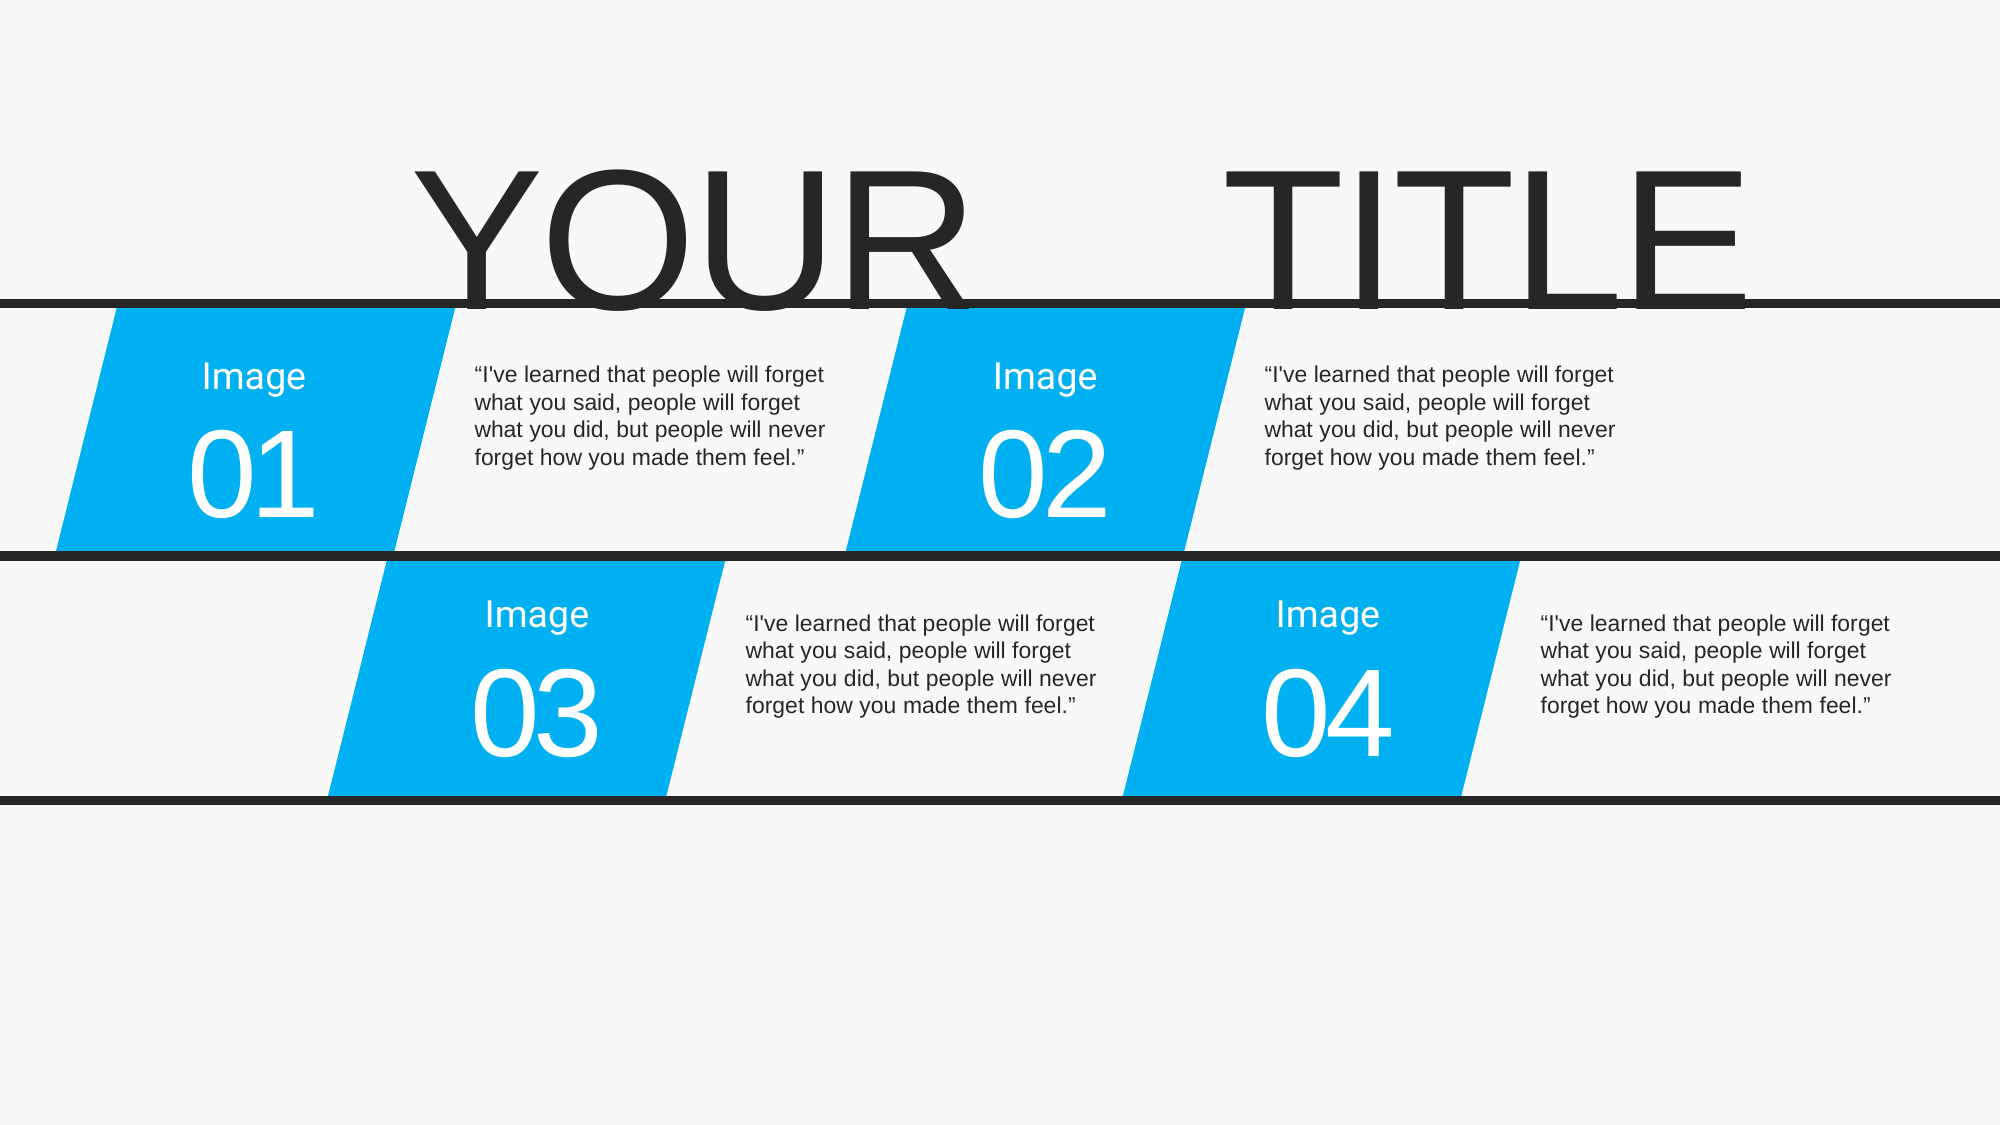

YOUR
TITLE

Image
01

Image
02
“I've learned that people will forget what you said, people will forget what you did, but people will never forget how you made them feel.”
“I've learned that people will forget what you said, people will forget what you did, but people will never forget how you made them feel.”

Image
03

Image
04
“I've learned that people will forget what you said, people will forget what you did, but people will never forget how you made them feel.”
“I've learned that people will forget what you said, people will forget what you did, but people will never forget how you made them feel.”